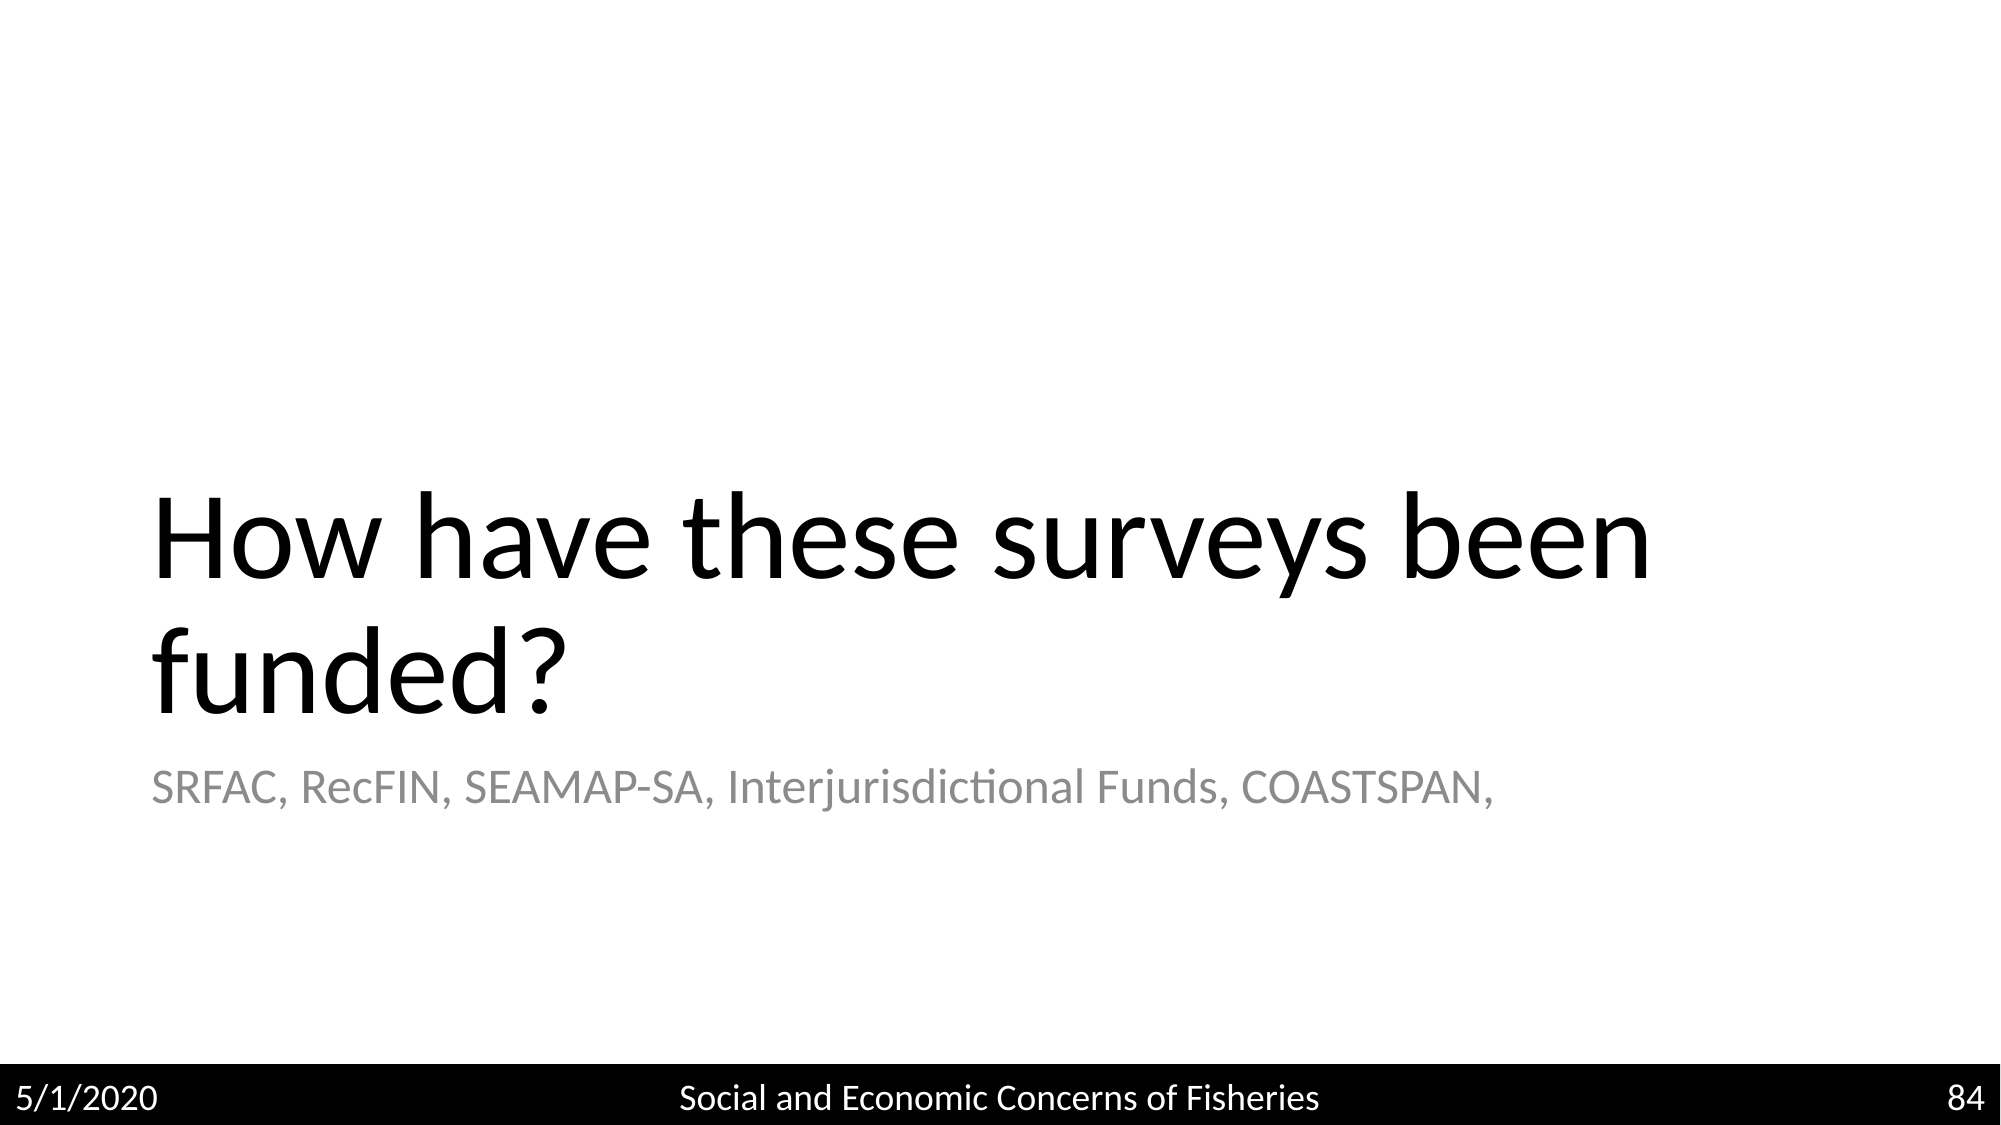

# How have these surveys been funded?
SRFAC, RecFIN, SEAMAP-SA, Interjurisdictional Funds, COASTSPAN,
5/1/2020
Social and Economic Concerns of Fisheries
84